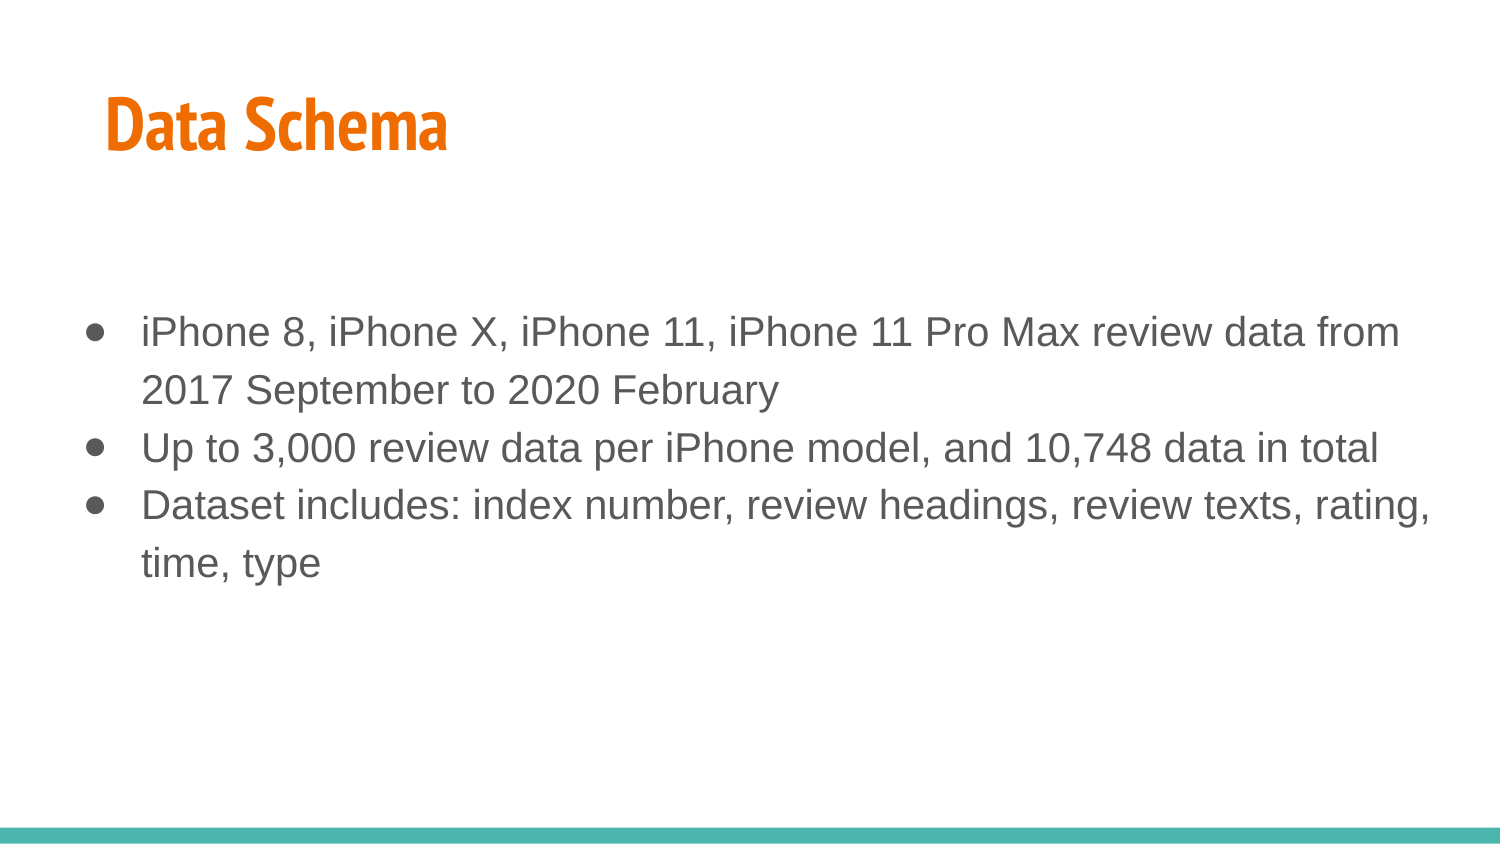

# Data Schema
iPhone 8, iPhone X, iPhone 11, iPhone 11 Pro Max review data from 2017 September to 2020 February
Up to 3,000 review data per iPhone model, and 10,748 data in total
Dataset includes: index number, review headings, review texts, rating, time, type